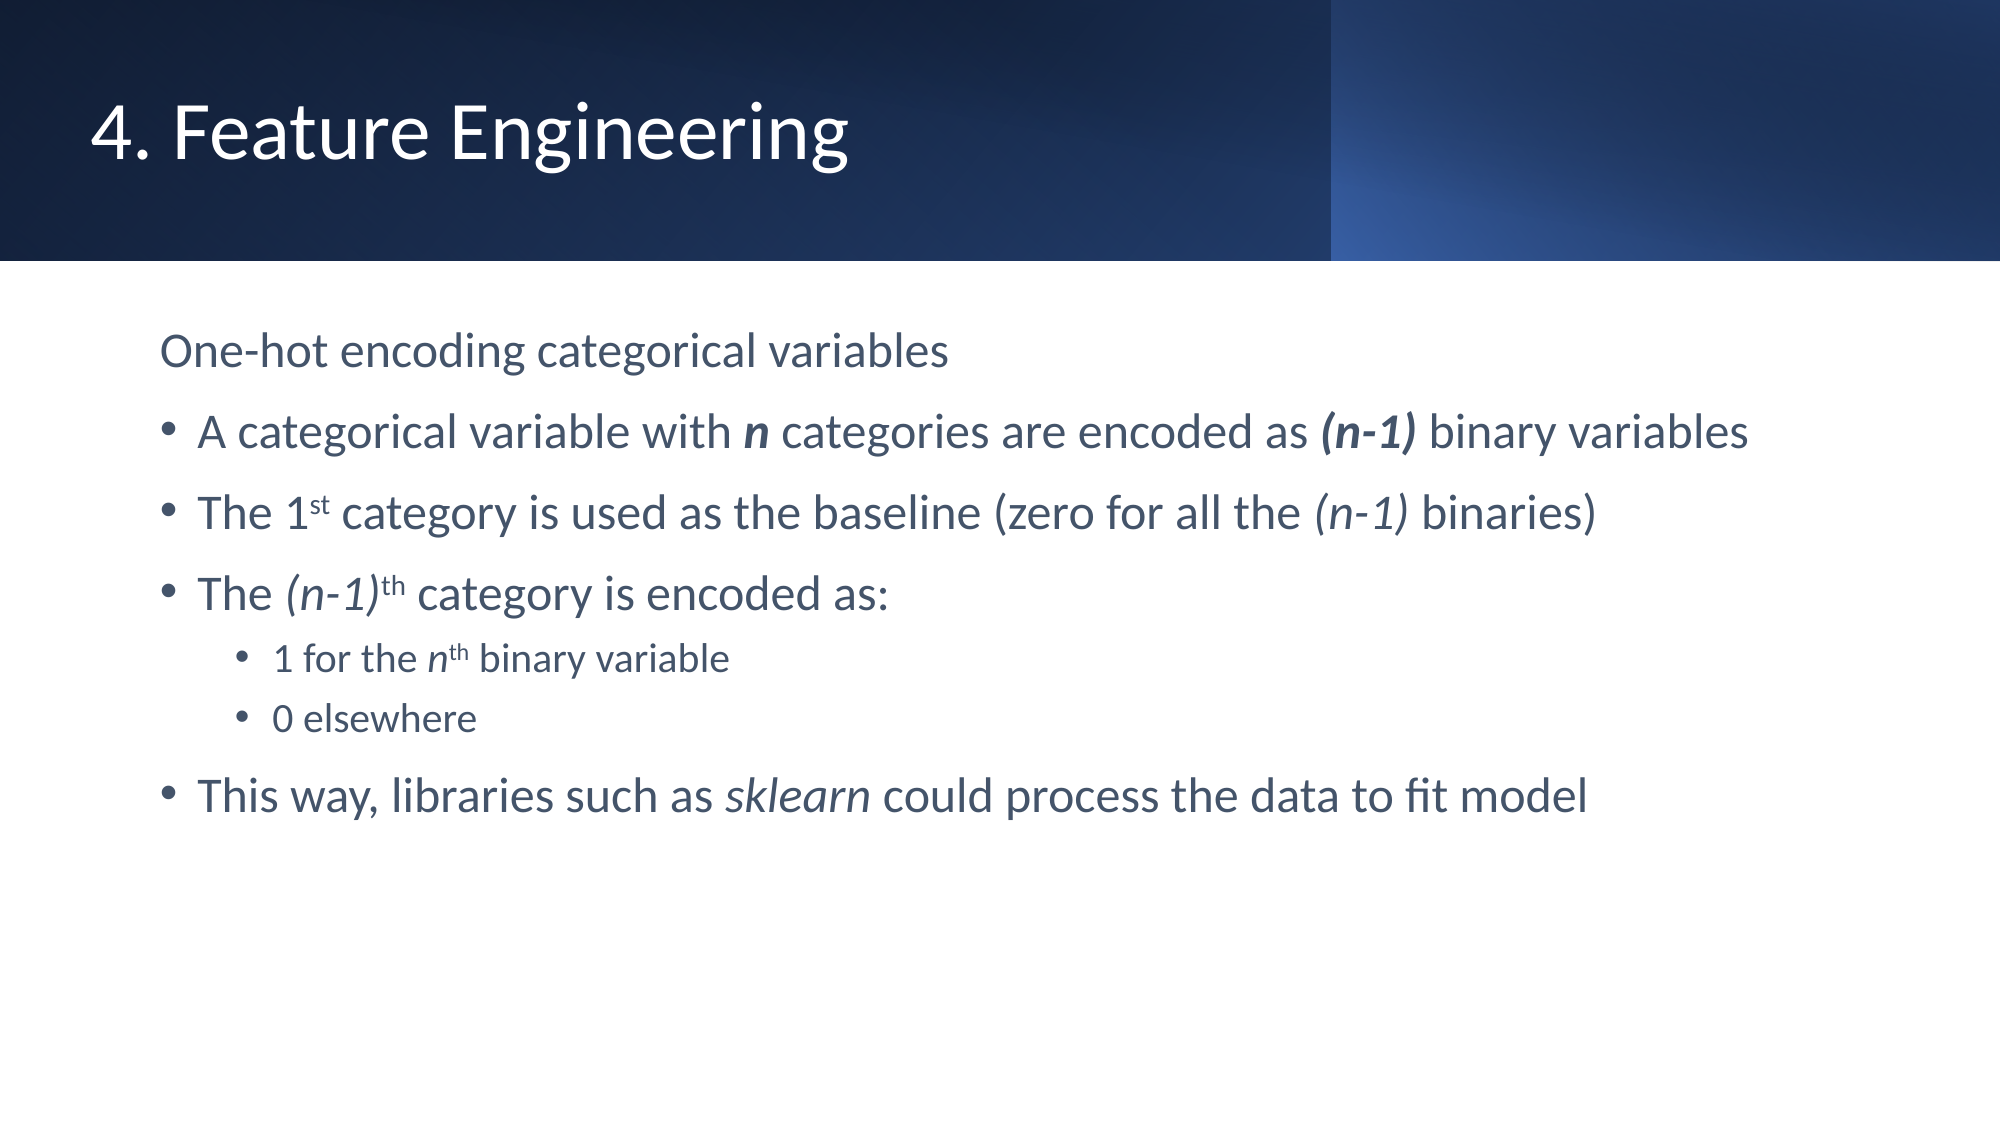

# 4. Feature Engineering
One-hot encoding categorical variables
A categorical variable with n categories are encoded as (n-1) binary variables
The 1st category is used as the baseline (zero for all the (n-1) binaries)
The (n-1)th category is encoded as:
1 for the nth binary variable
0 elsewhere
This way, libraries such as sklearn could process the data to fit model